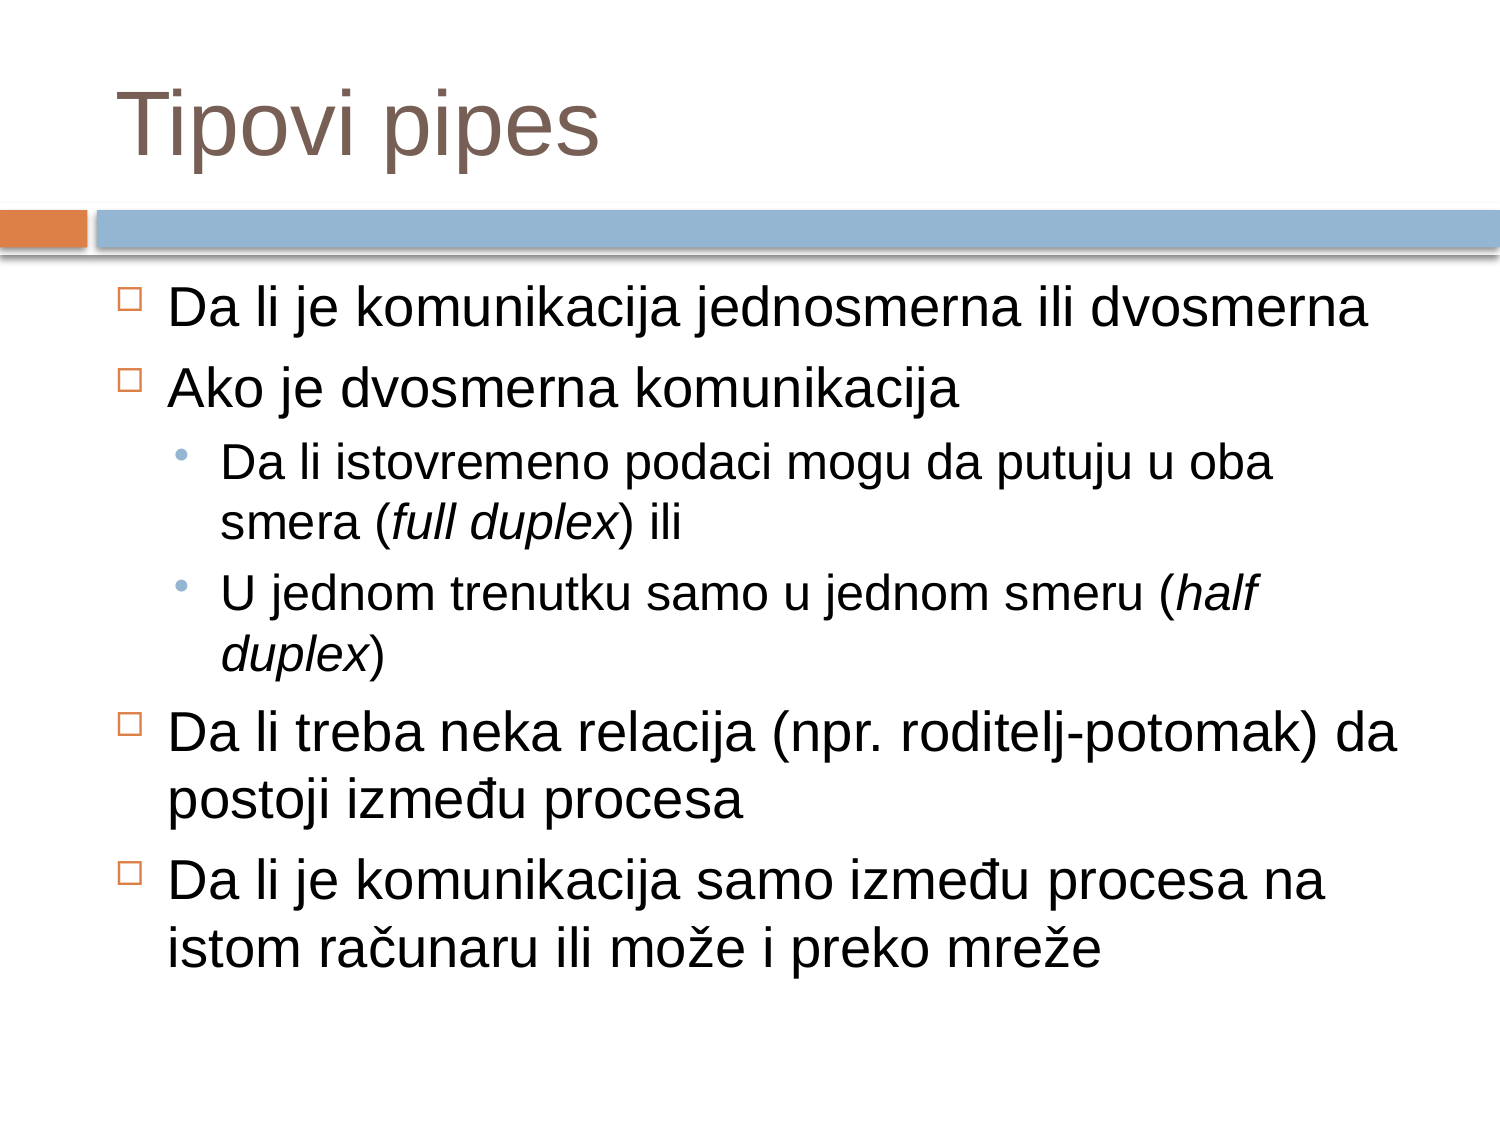

# Tipovi pipes
Da li je komunikacija jednosmerna ili dvosmerna
Ako je dvosmerna komunikacija
Da li istovremeno podaci mogu da putuju u oba smera (full duplex) ili
U jednom trenutku samo u jednom smeru (half duplex)
Da li treba neka relacija (npr. roditelj-potomak) da postoji između procesa
Da li je komunikacija samo između procesa na istom računaru ili može i preko mreže